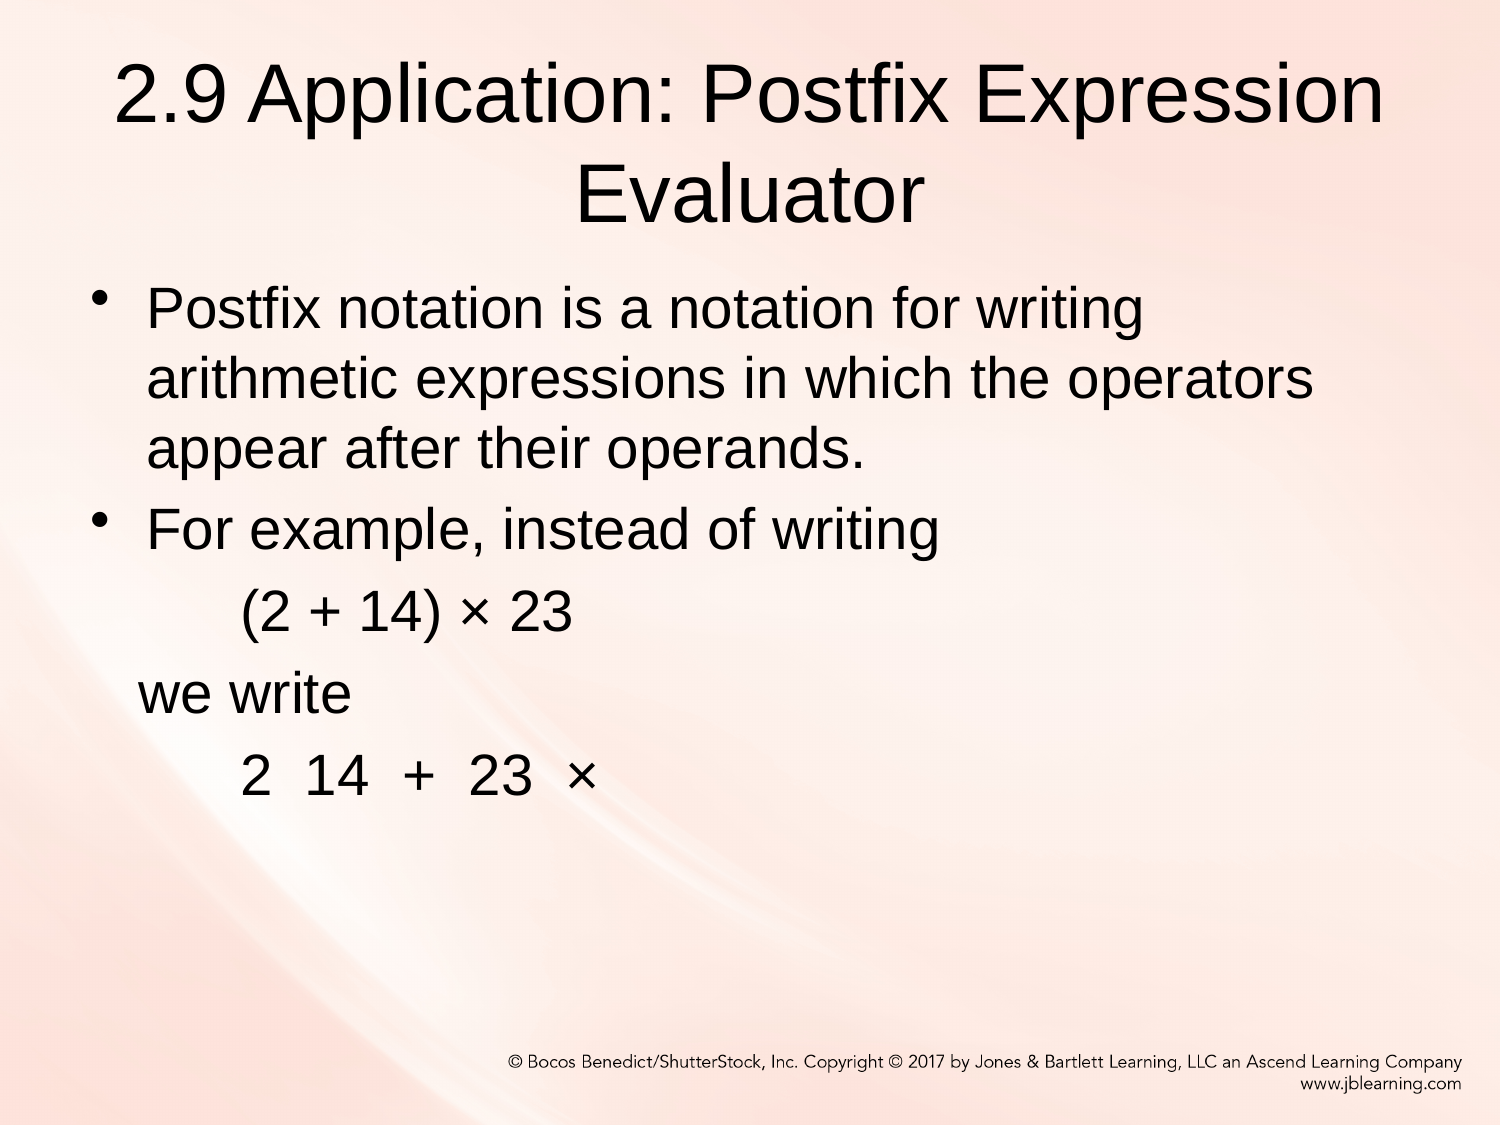

# 2.9 Application: Postfix Expression Evaluator
Postfix notation is a notation for writing arithmetic expressions in which the operators appear after their operands.
For example, instead of writing
	(2 + 14) × 23
   we write
	2  14  +  23  ×